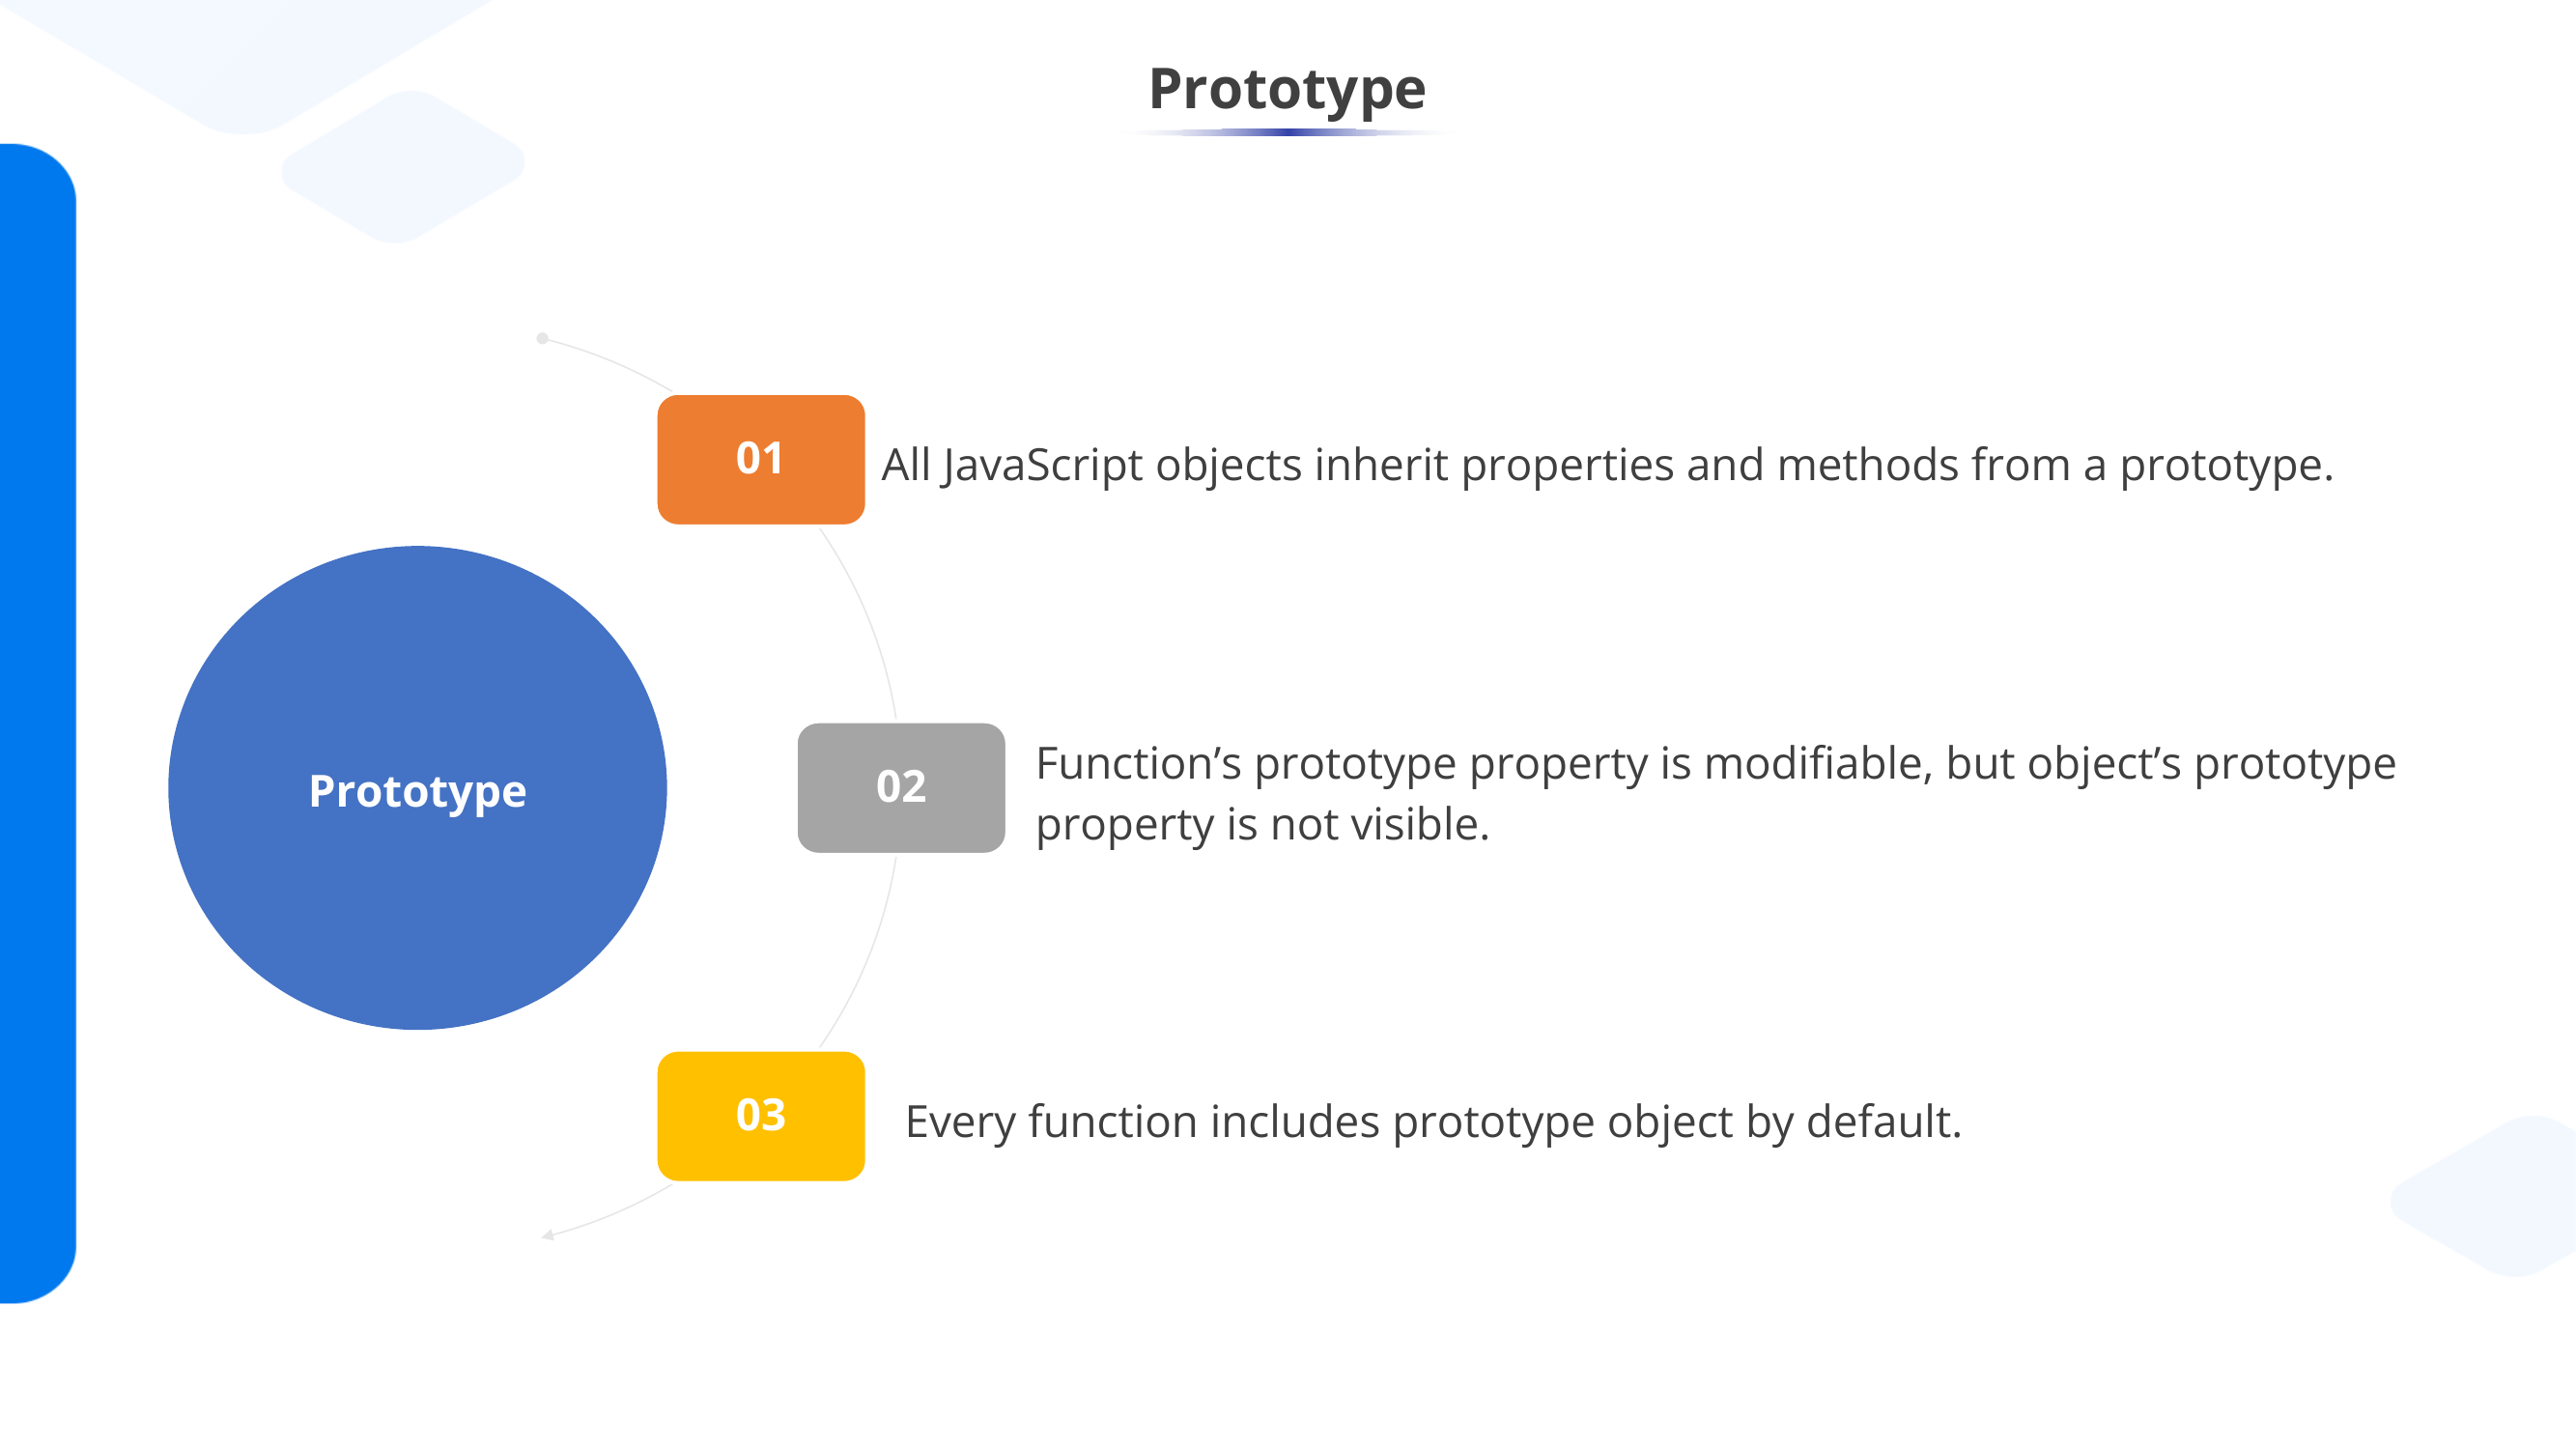

# Prototype

01

02
Prototype
03
All JavaScript objects inherit properties and methods from a prototype.
Function’s prototype property is modifiable, but object’s prototype property is not visible.
Every function includes prototype object by default.